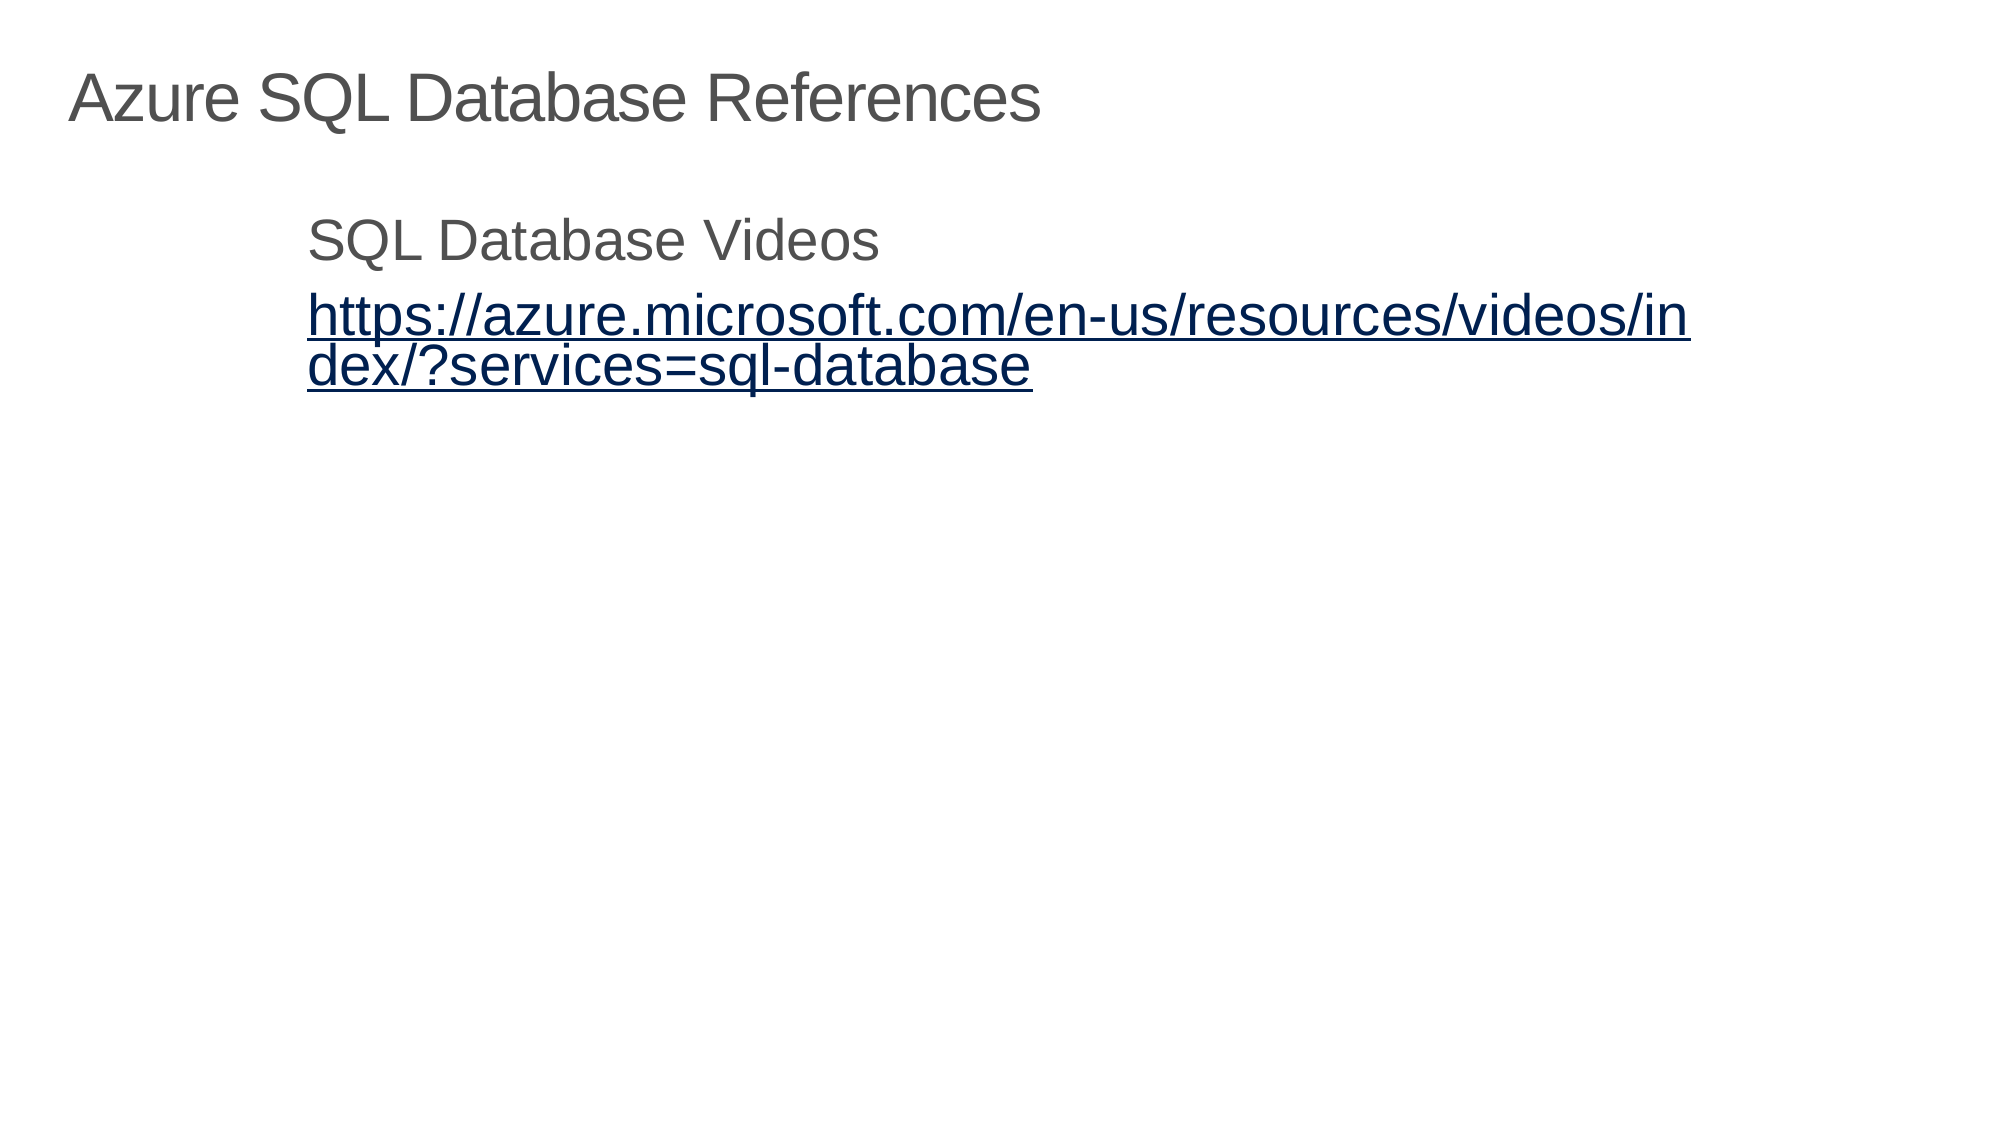

# Azure SQL Database References
SQL Database Videos
https://azure.microsoft.com/en-us/resources/videos/index/?services=sql-database